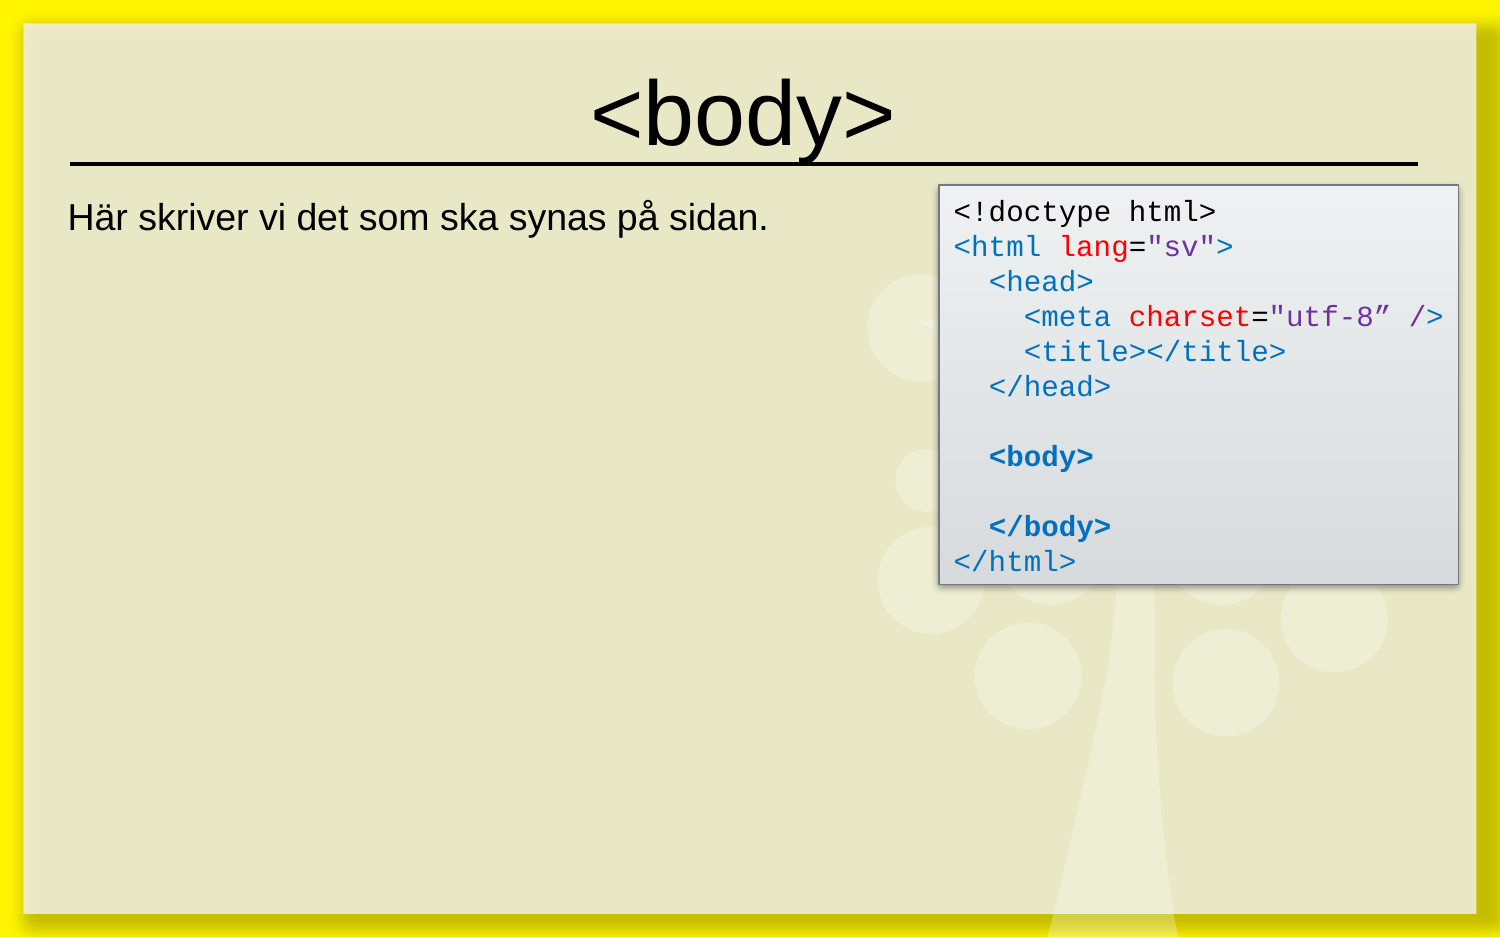

# <body>
Här skriver vi det som ska synas på sidan.
<!doctype html>
<html lang="sv">
  <head>
    <meta charset="utf-8” />
    <title></title>
  </head>

  <body>

  </body>
</html>